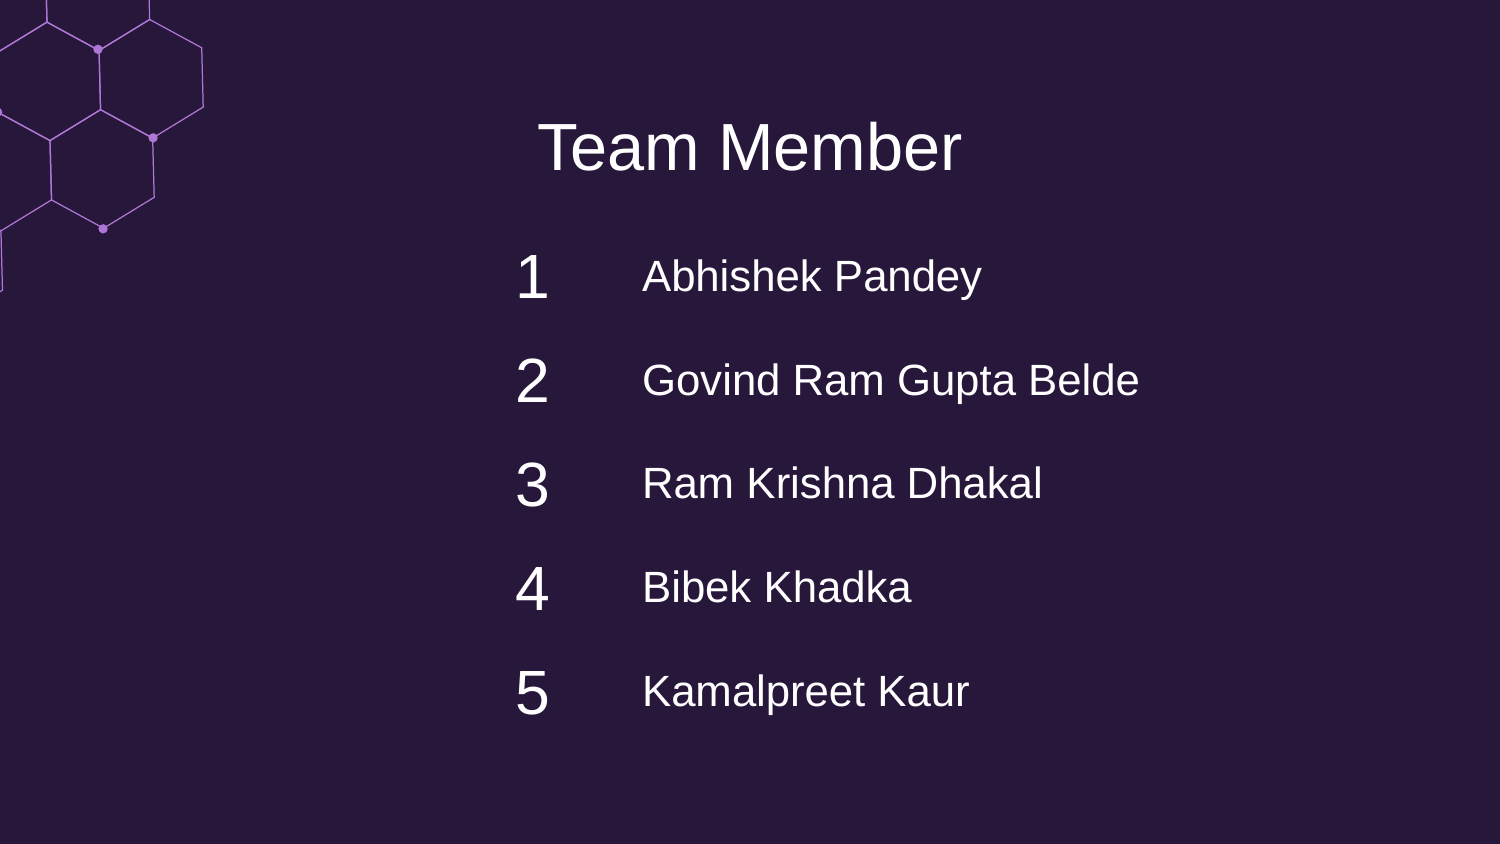

# Team Member
1
Abhishek Pandey
Govind Ram Gupta Belde
2
3
Ram Krishna Dhakal
4
Bibek Khadka
5
Kamalpreet Kaur